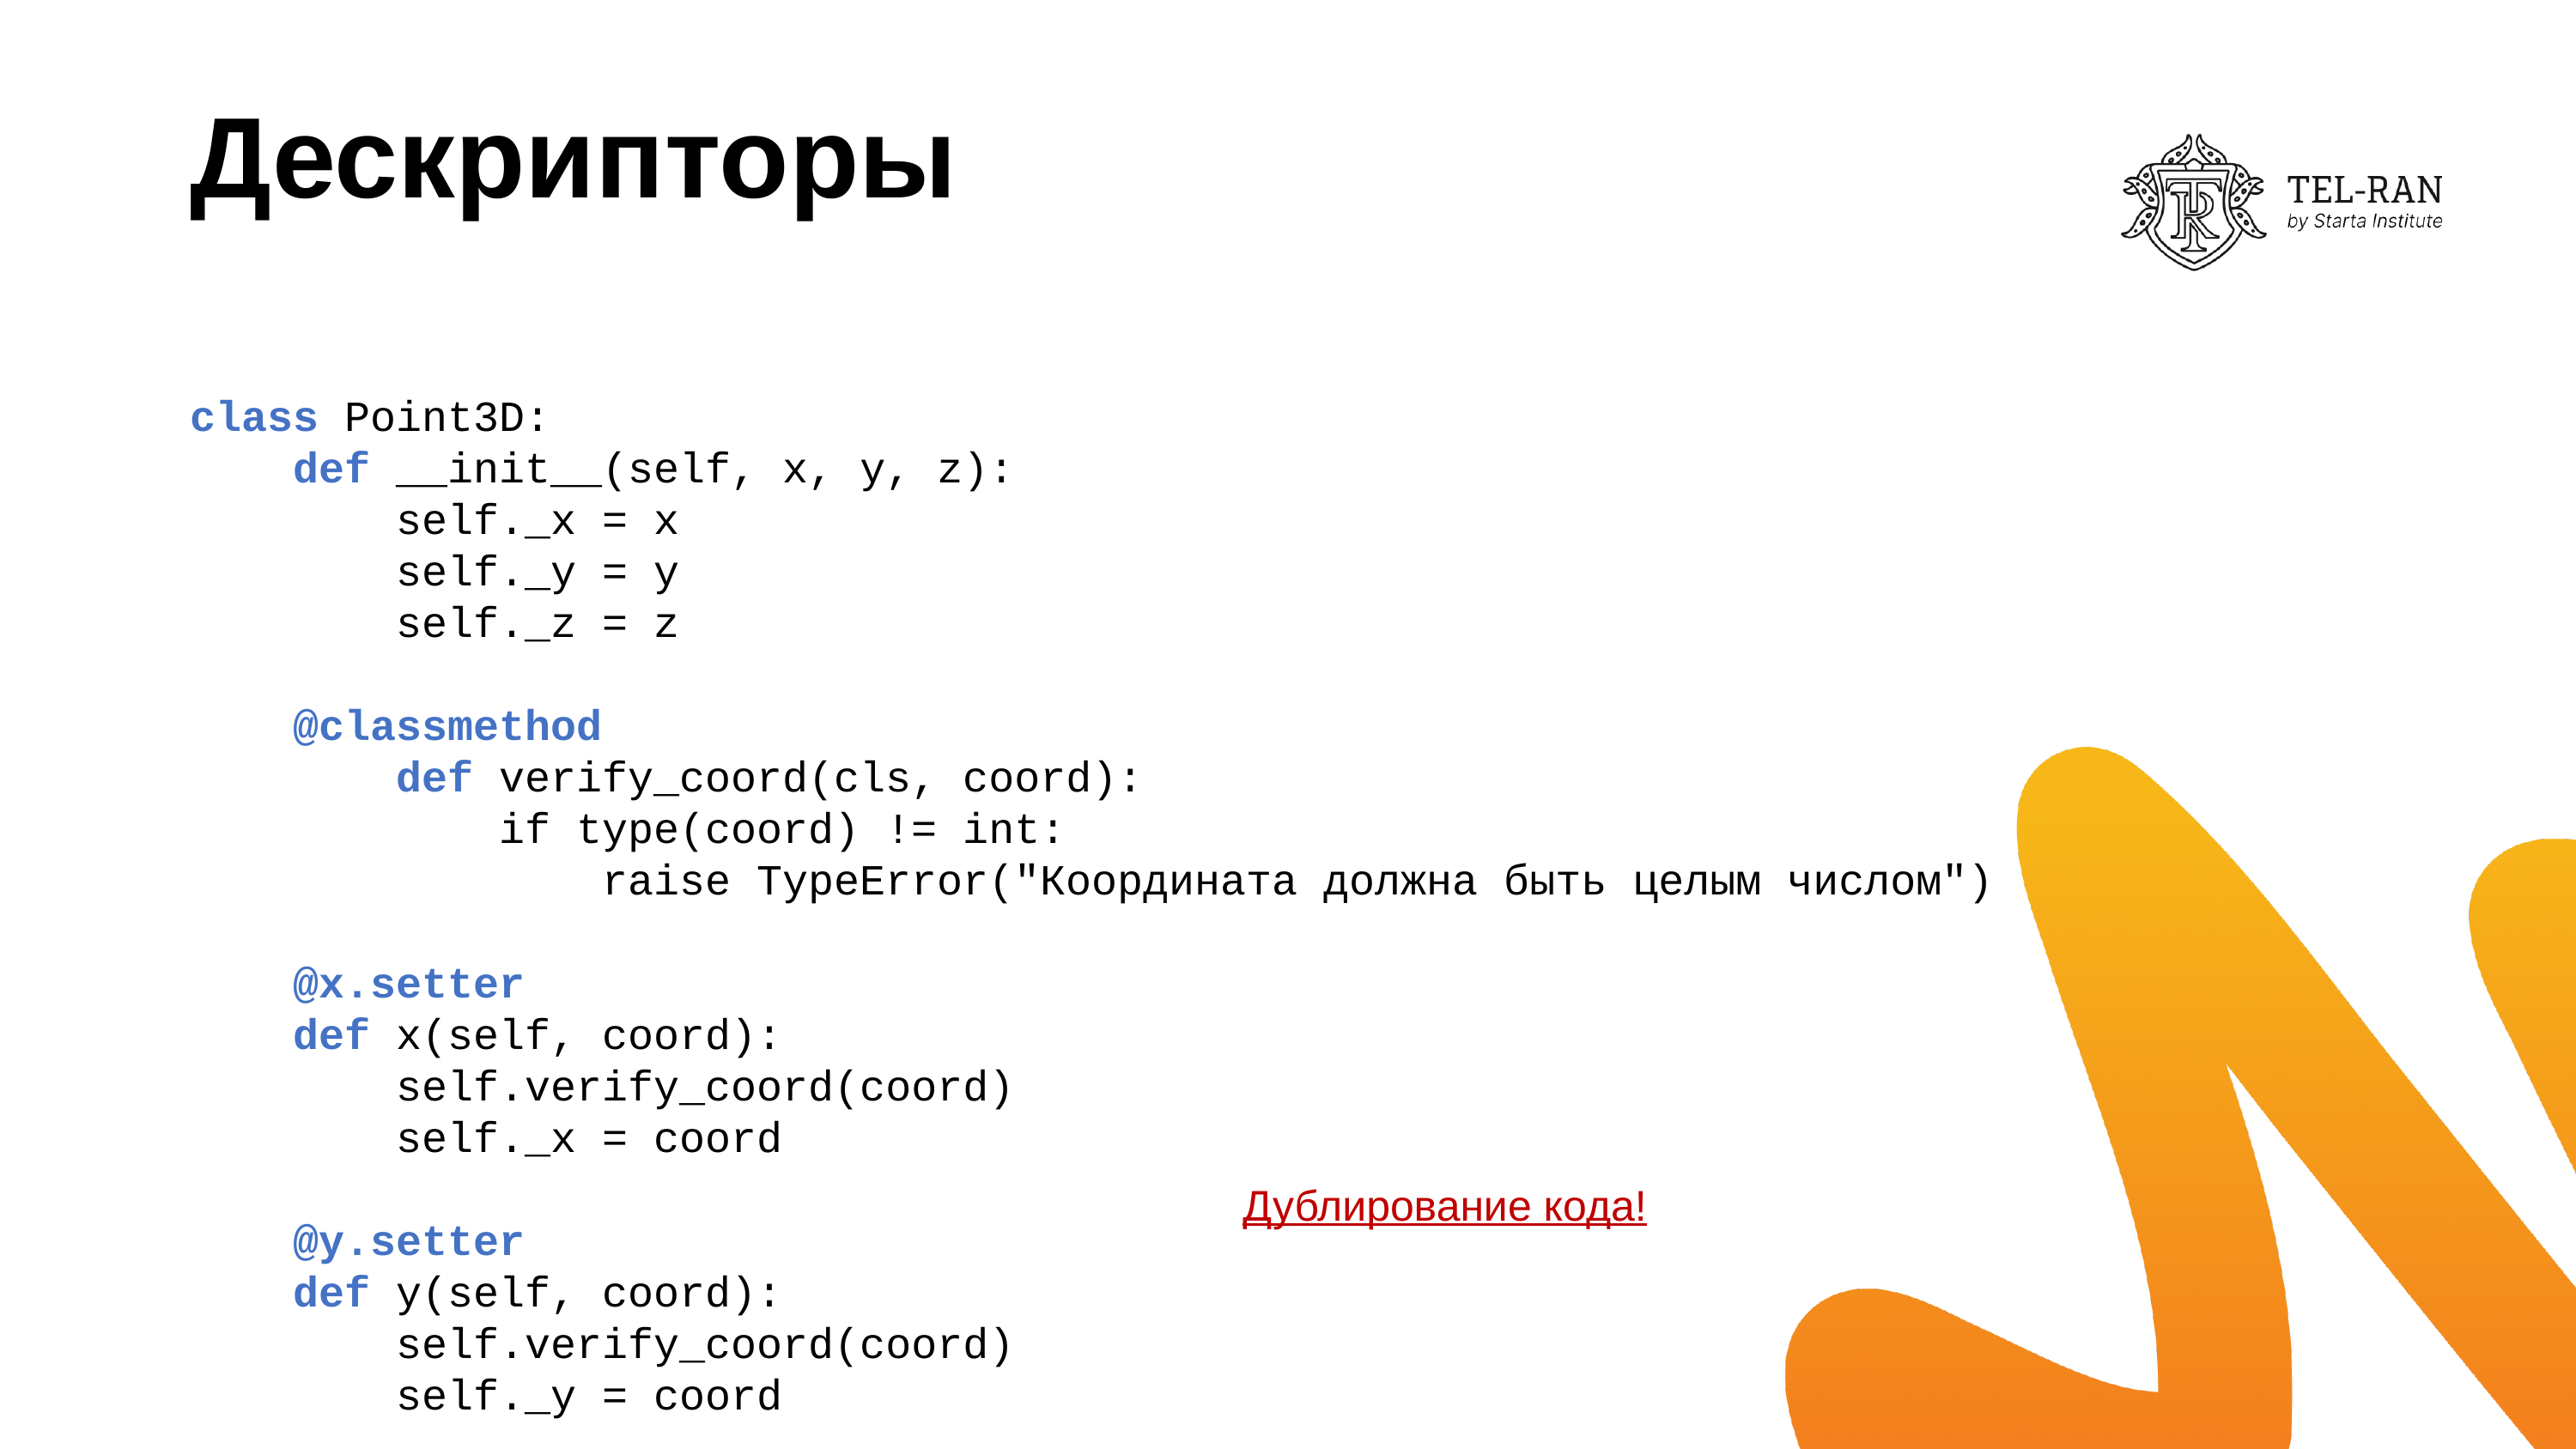

# Дескрипторы
class Point3D:
    def __init__(self, x, y, z):
        self._x = x
        self._y = y
        self._z = z

    @classmethod
        def verify_coord(cls, coord):
            if type(coord) != int:
                raise TypeError("Координата должна быть целым числом")

    @x.setter
    def x(self, coord):
        self.verify_coord(coord)
        self._x = coord

    @y.setter
    def y(self, coord):
        self.verify_coord(coord)
        self._y = coord
Дублирование кода!